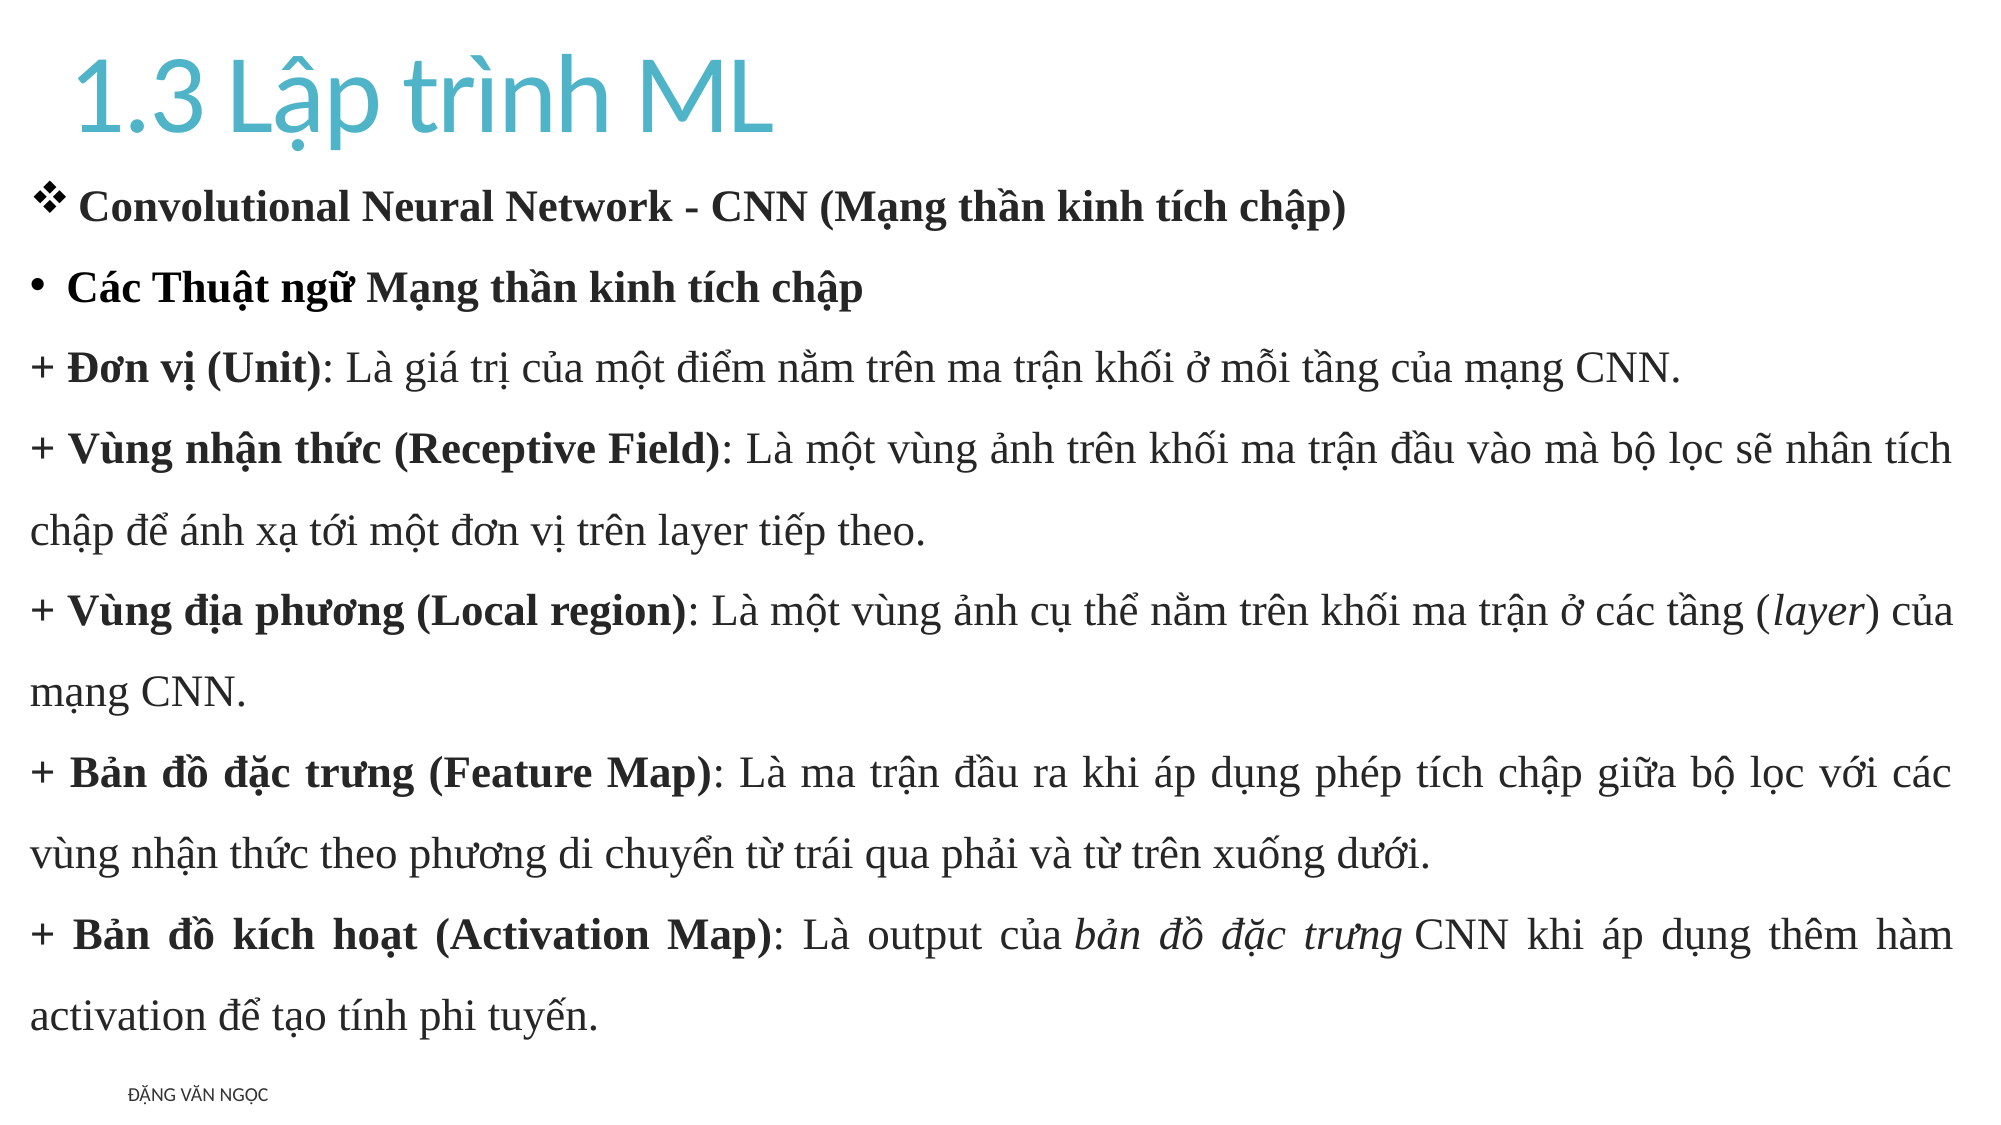

# 1.3 Lập trình ML
 Convolutional Neural Network - CNN (Mạng thần kinh tích chập)
  Các Thuật ngữ Mạng thần kinh tích chập
+ Đơn vị (Unit): Là giá trị của một điểm nằm trên ma trận khối ở mỗi tầng của mạng CNN.
+ Vùng nhận thức (Receptive Field): Là một vùng ảnh trên khối ma trận đầu vào mà bộ lọc sẽ nhân tích chập để ánh xạ tới một đơn vị trên layer tiếp theo.
+ Vùng địa phương (Local region): Là một vùng ảnh cụ thể nằm trên khối ma trận ở các tầng (layer) của mạng CNN.
+ Bản đồ đặc trưng (Feature Map): Là ma trận đầu ra khi áp dụng phép tích chập giữa bộ lọc với các vùng nhận thức theo phương di chuyển từ trái qua phải và từ trên xuống dưới.
+ Bản đồ kích hoạt (Activation Map): Là output của bản đồ đặc trưng CNN khi áp dụng thêm hàm activation để tạo tính phi tuyến.

Đặng Văn Ngọc